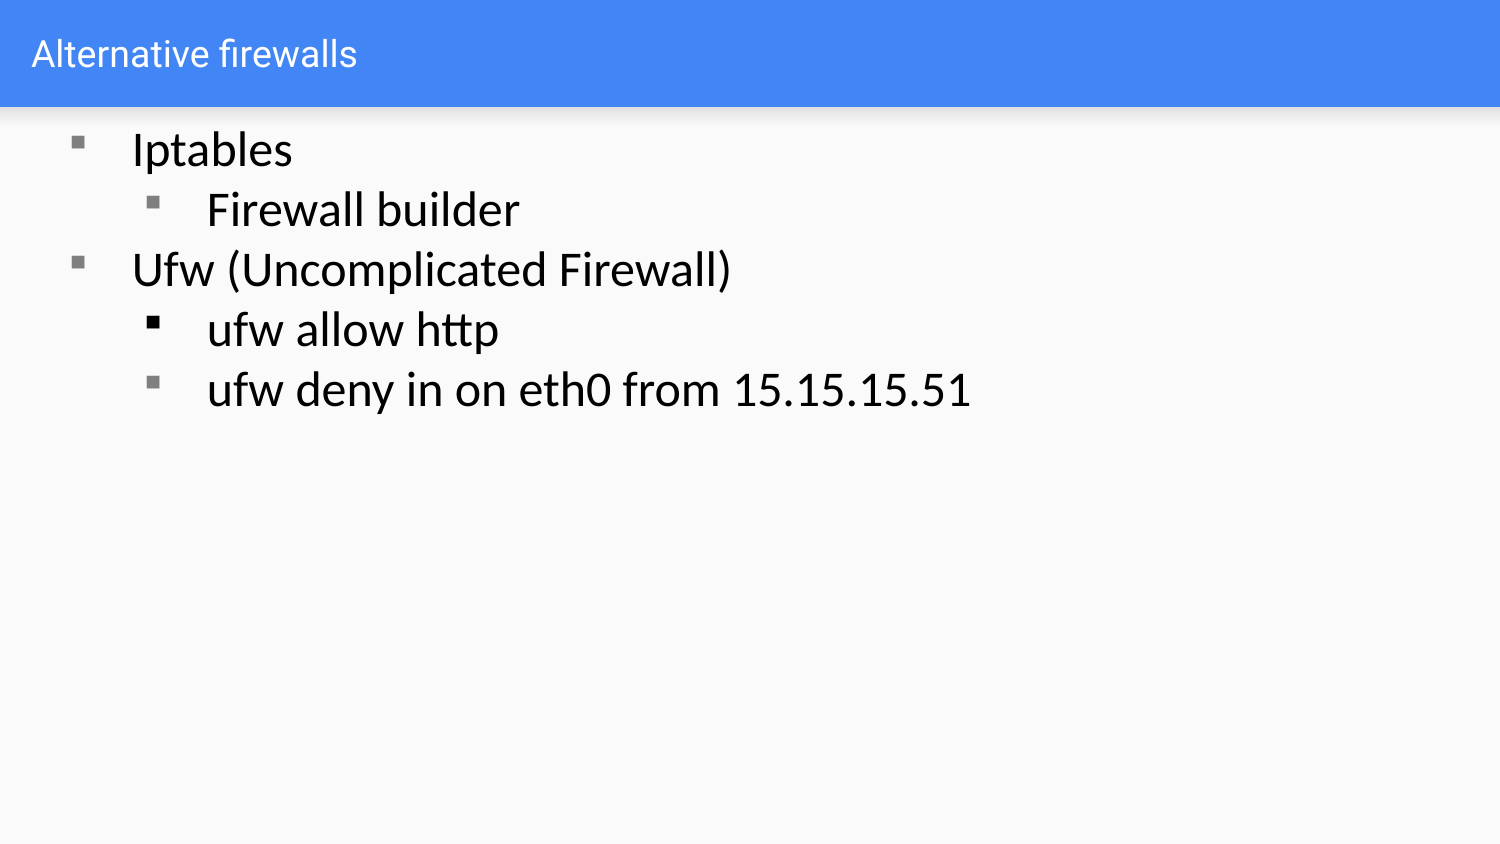

# Alternative firewalls
Iptables
Firewall builder
Ufw (Uncomplicated Firewall)
ufw allow http
ufw deny in on eth0 from 15.15.15.51